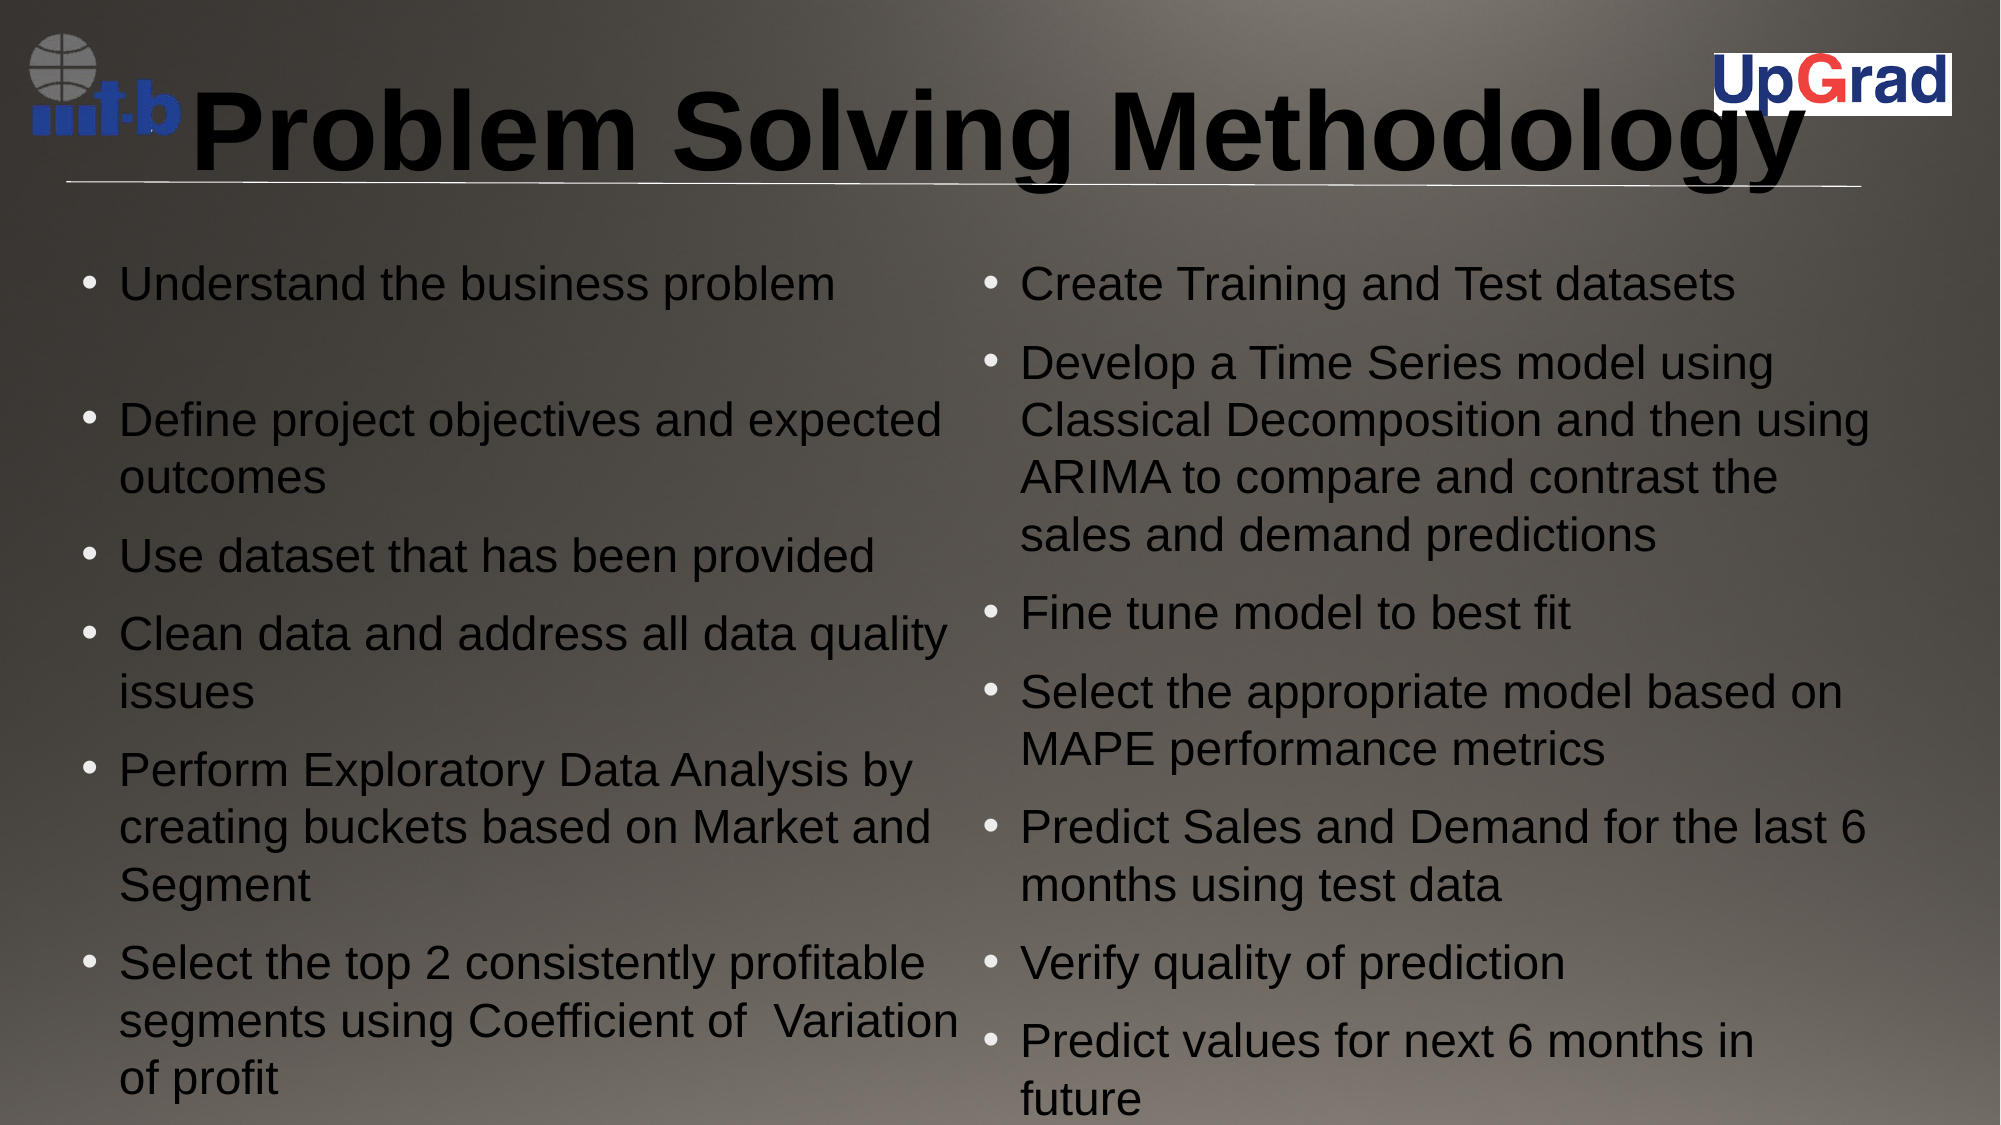

# Problem Solving Methodology
Understand the business problem
Define project objectives and expected outcomes
Use dataset that has been provided
Clean data and address all data quality issues
Perform Exploratory Data Analysis by creating buckets based on Market and Segment
Select the top 2 consistently profitable segments using Coefficient of  Variation  of profit
Create Training and Test datasets
Develop a Time Series model using Classical Decomposition and then using ARIMA to compare and contrast the sales and demand predictions
Fine tune model to best fit
Select the appropriate model based on MAPE performance metrics
Predict Sales and Demand for the last 6 months using test data
Verify quality of prediction
Predict values for next 6 months in future